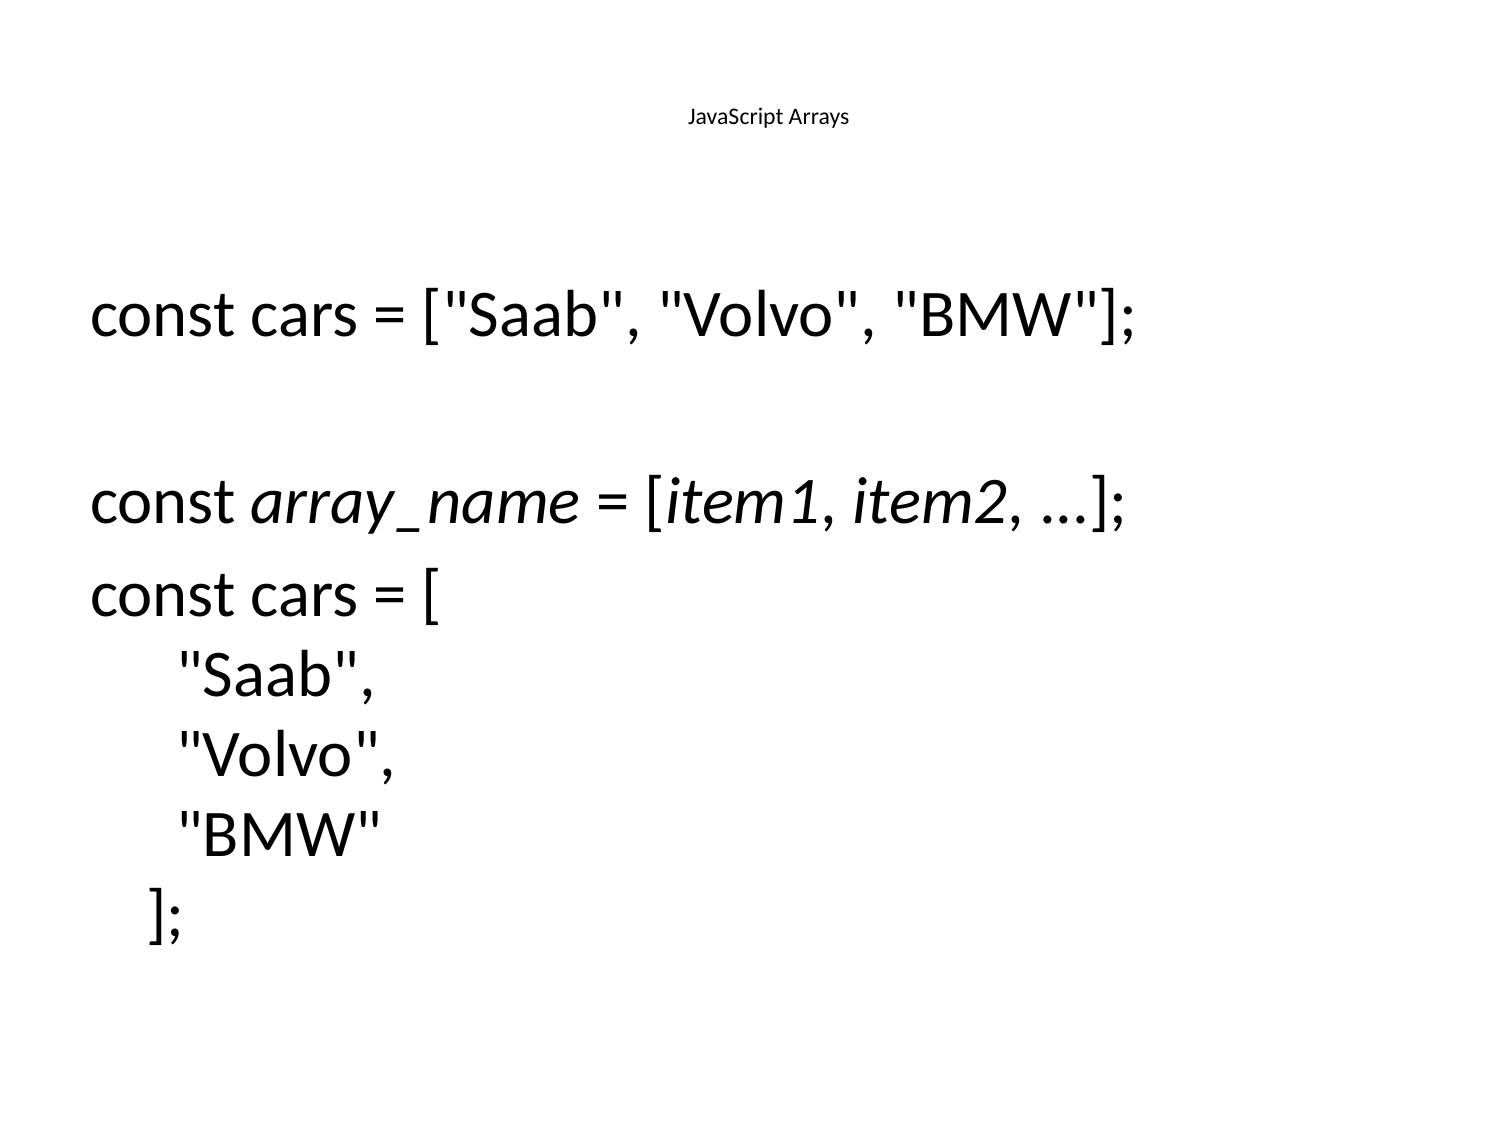

# JavaScript Arrays
const cars = ["Saab", "Volvo", "BMW"];

const array_name = [item1, item2, ...];
const cars = [
  "Saab",
  "Volvo",
  "BMW"
];